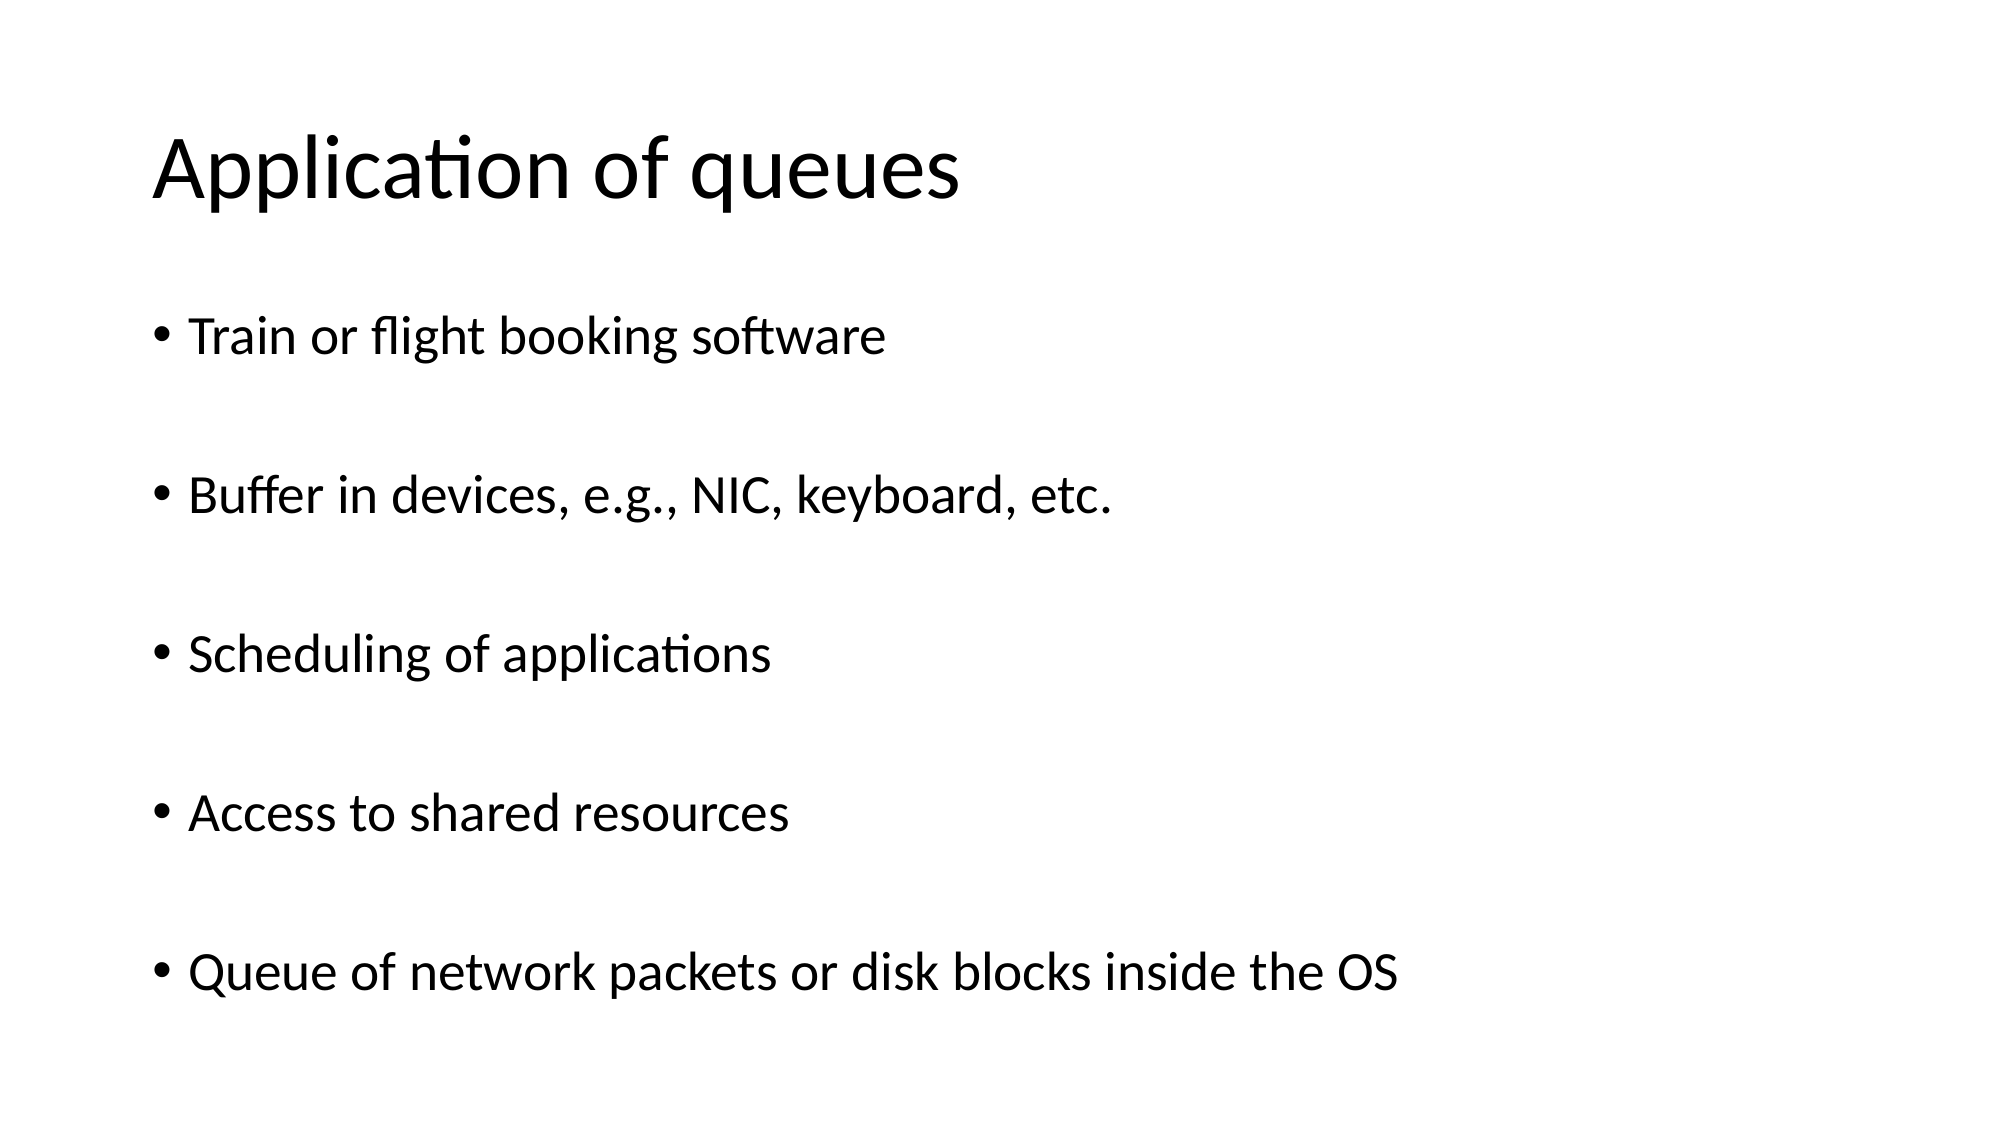

# Application of queues
Train or flight booking software

Buffer in devices, e.g., NIC, keyboard, etc.

Scheduling of applications

Access to shared resources

Queue of network packets or disk blocks inside the OS